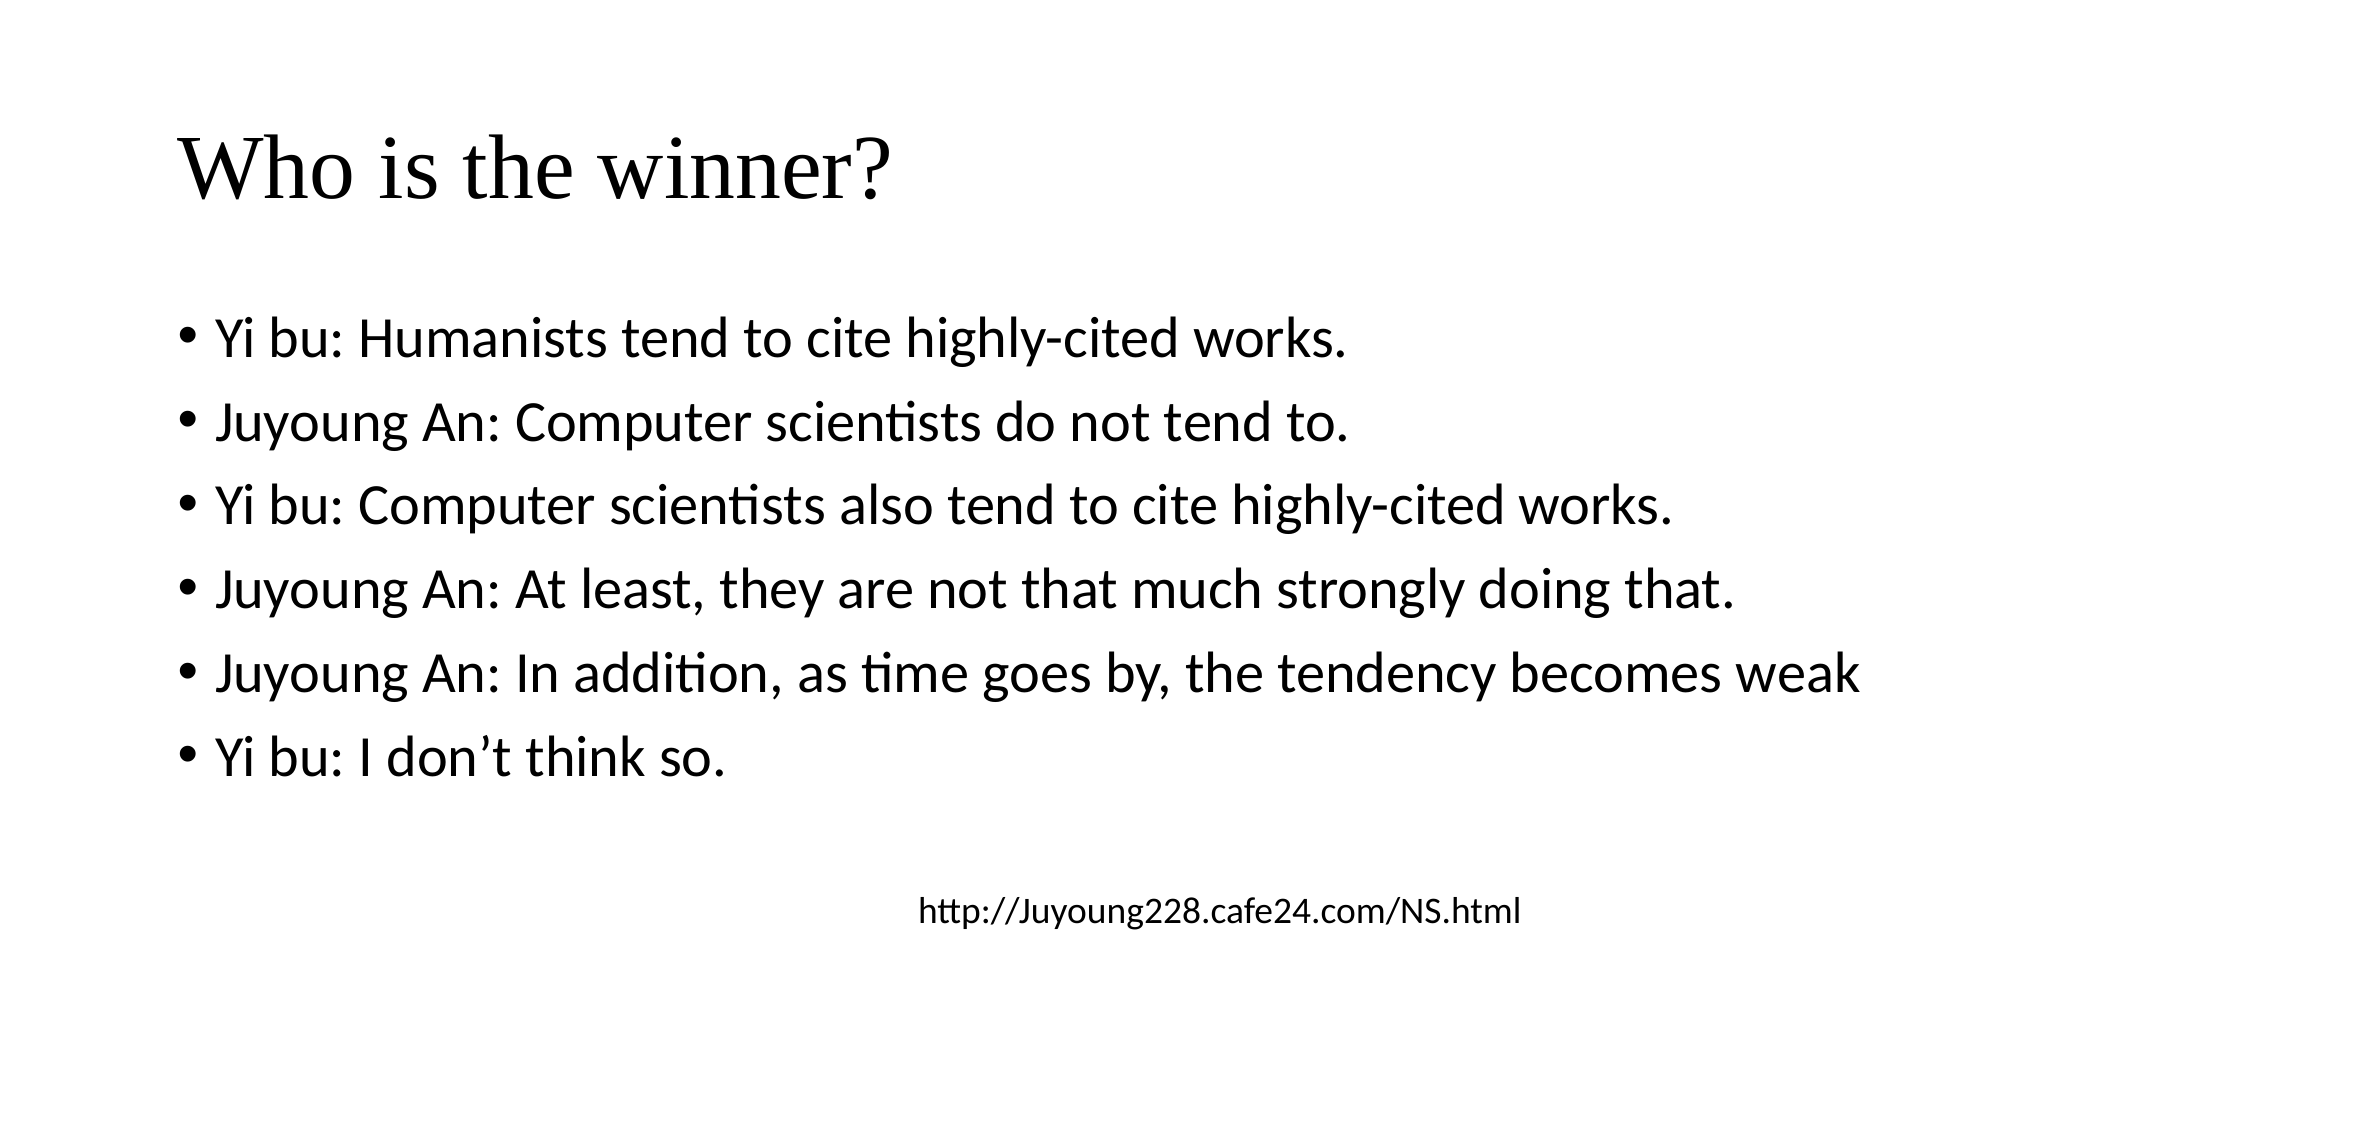

# Who is the winner?
Yi bu: Humanists tend to cite highly-cited works.
Juyoung An: Computer scientists do not tend to.
Yi bu: Computer scientists also tend to cite highly-cited works.
Juyoung An: At least, they are not that much strongly doing that.
Juyoung An: In addition, as time goes by, the tendency becomes weak
Yi bu: I don’t think so.
http://Juyoung228.cafe24.com/NS.html